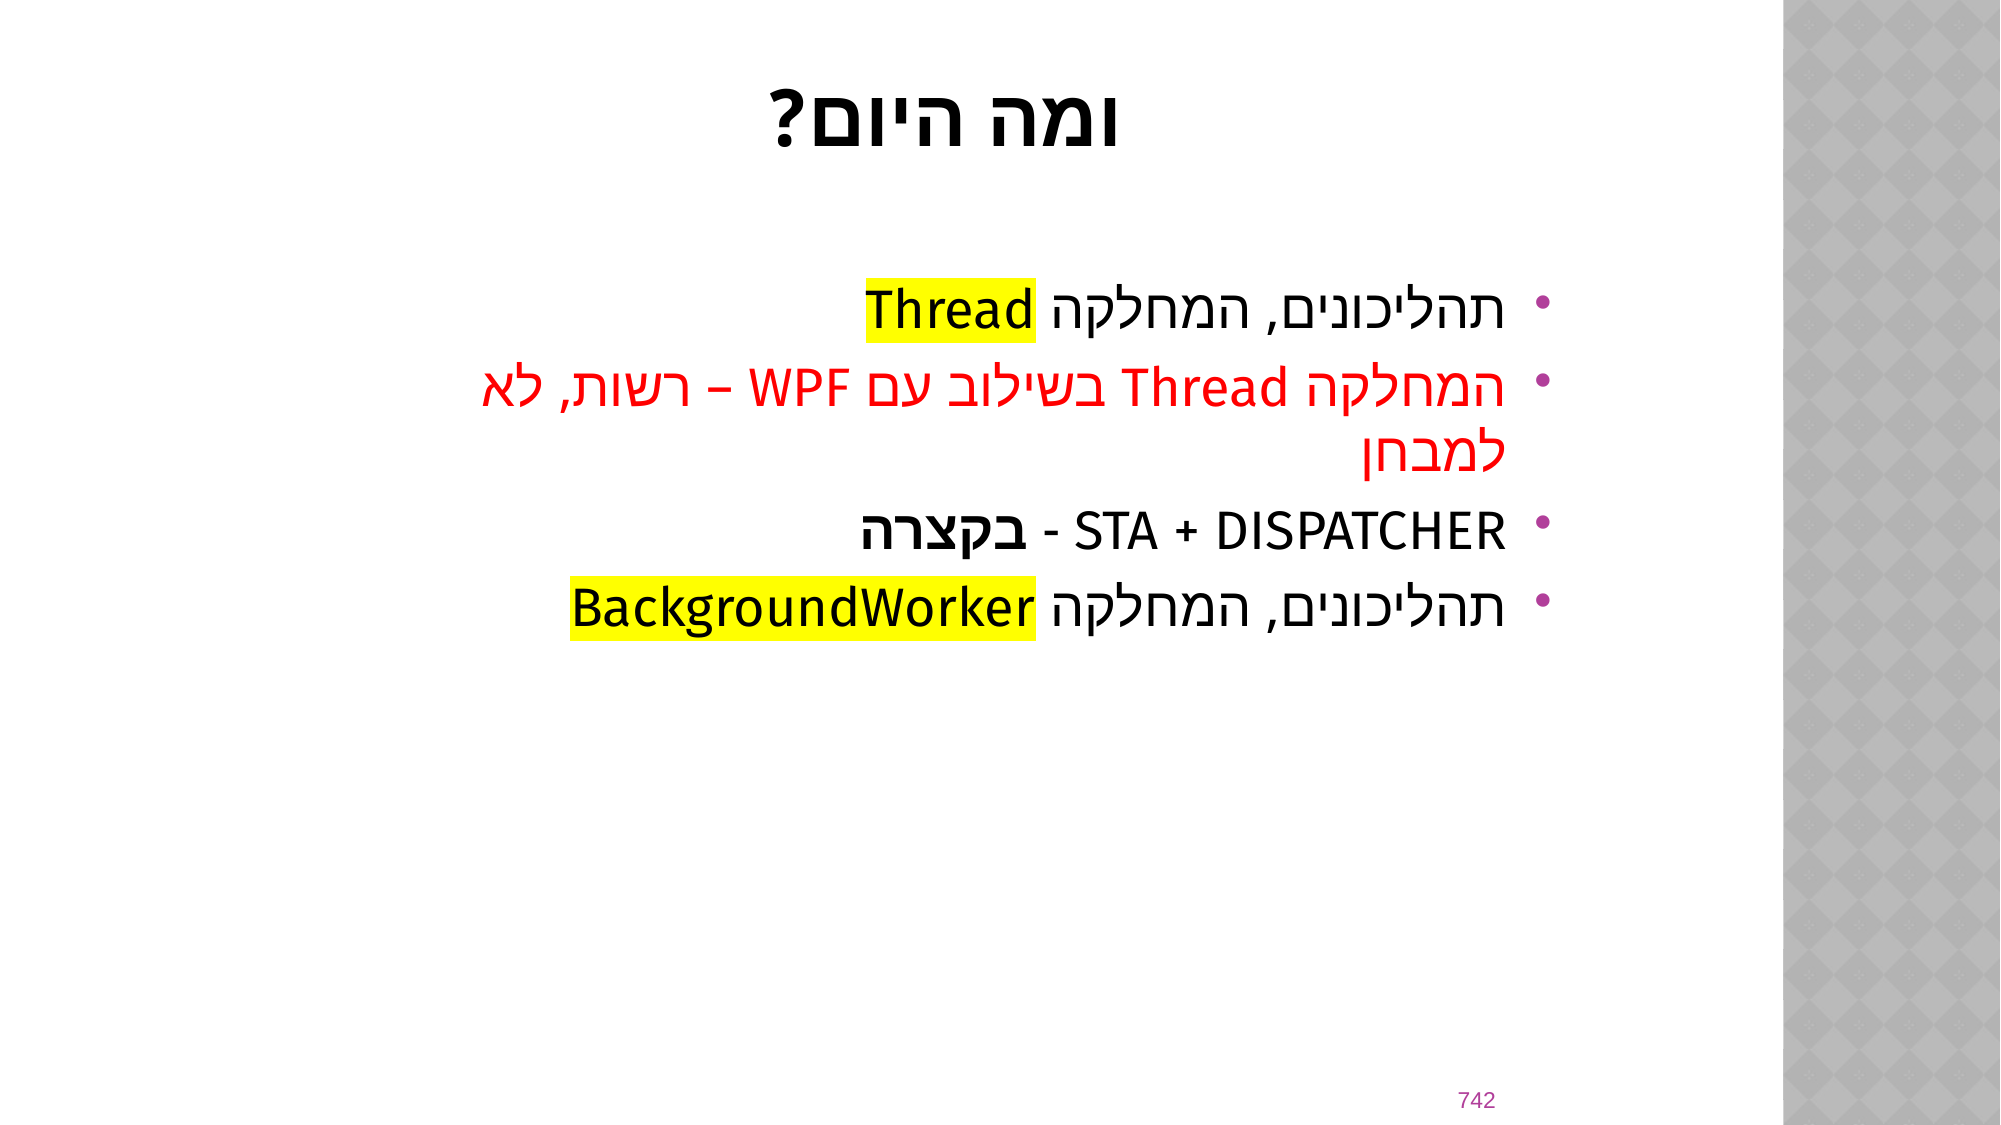

# ומה היום?
תהליכונים, המחלקה Thread
המחלקה Thread בשילוב עם WPF – רשות, לא למבחן
STA + DISPATCHER - בקצרה
תהליכונים, המחלקה BackgroundWorker

742